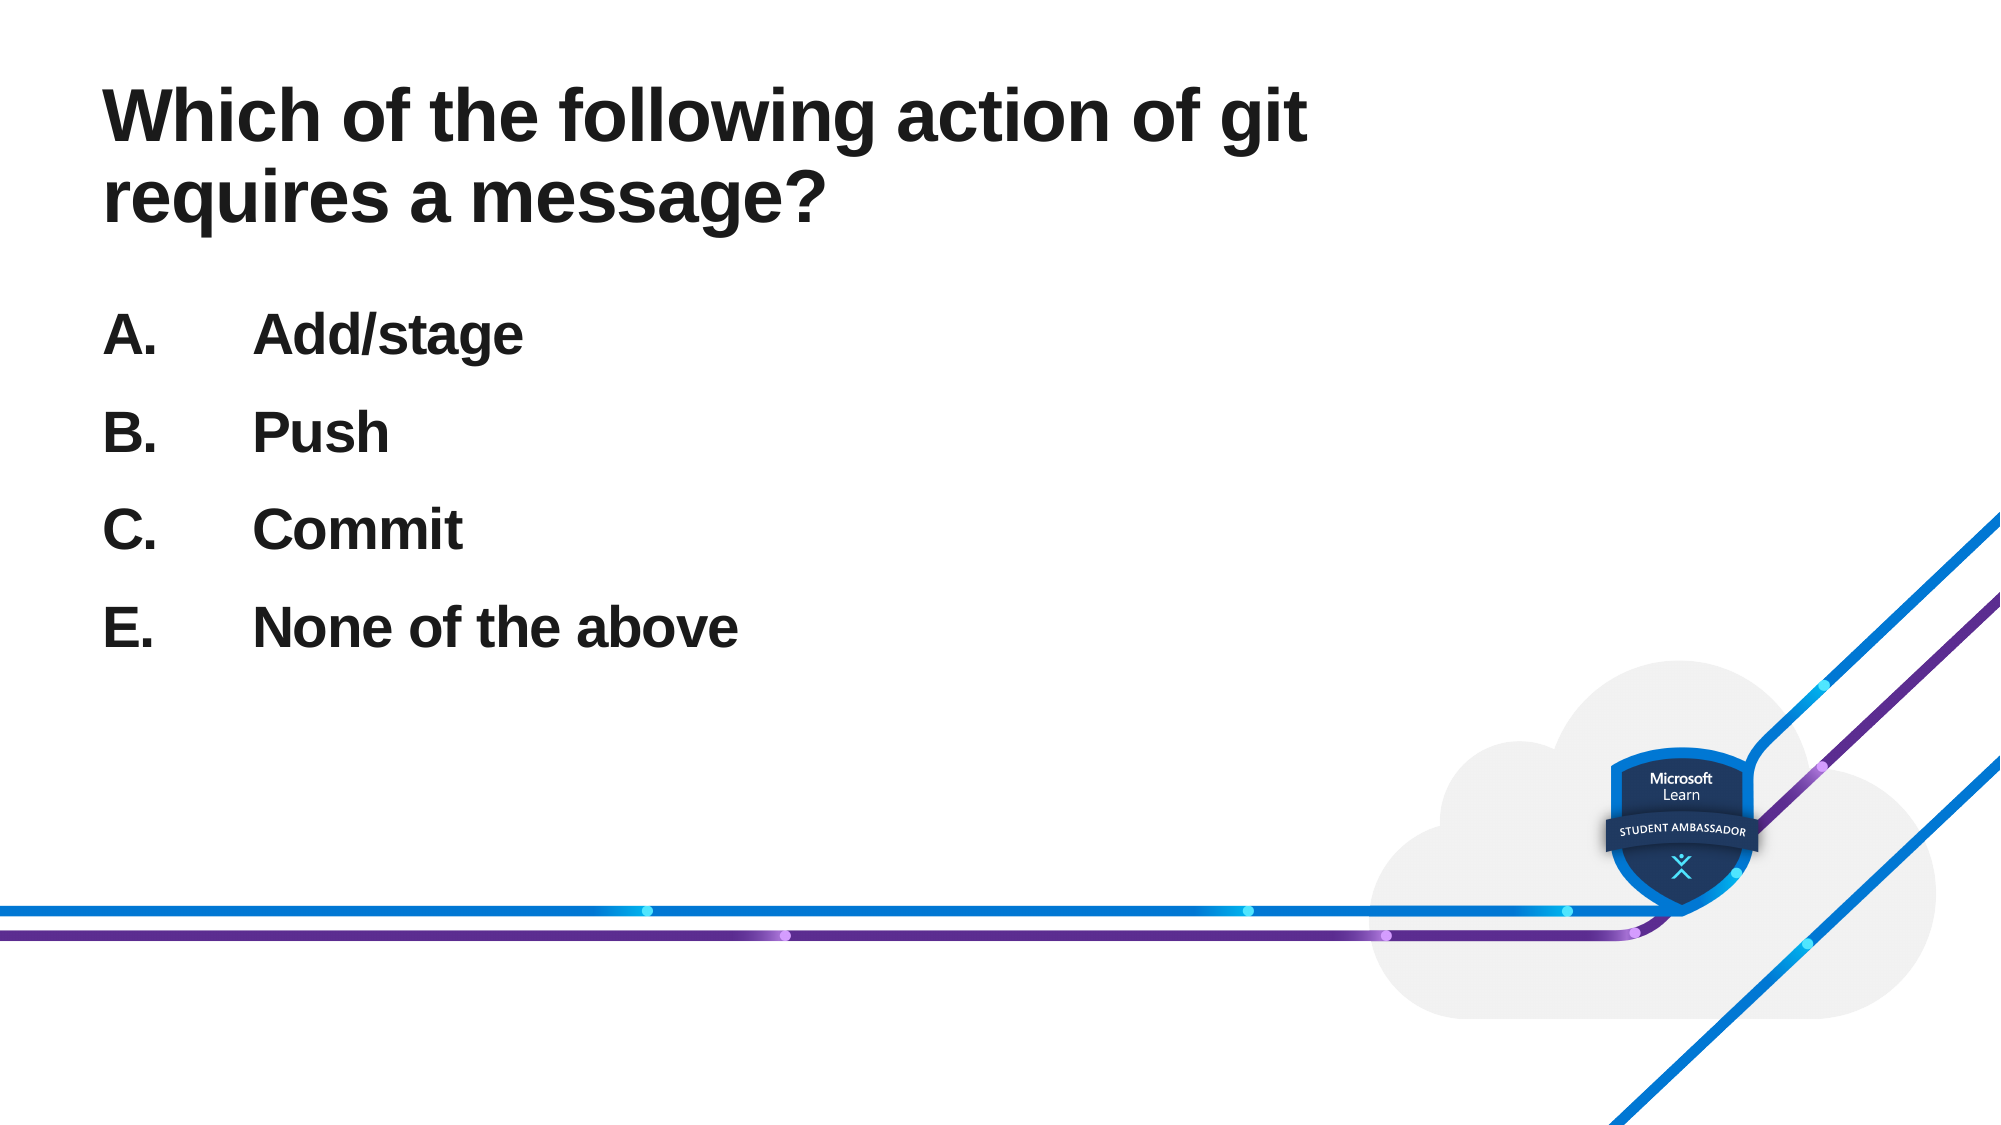

# Which of the following action of git requires a message?
A.	Add/stage
B.	Push
C.	Commit
E.	None of the above